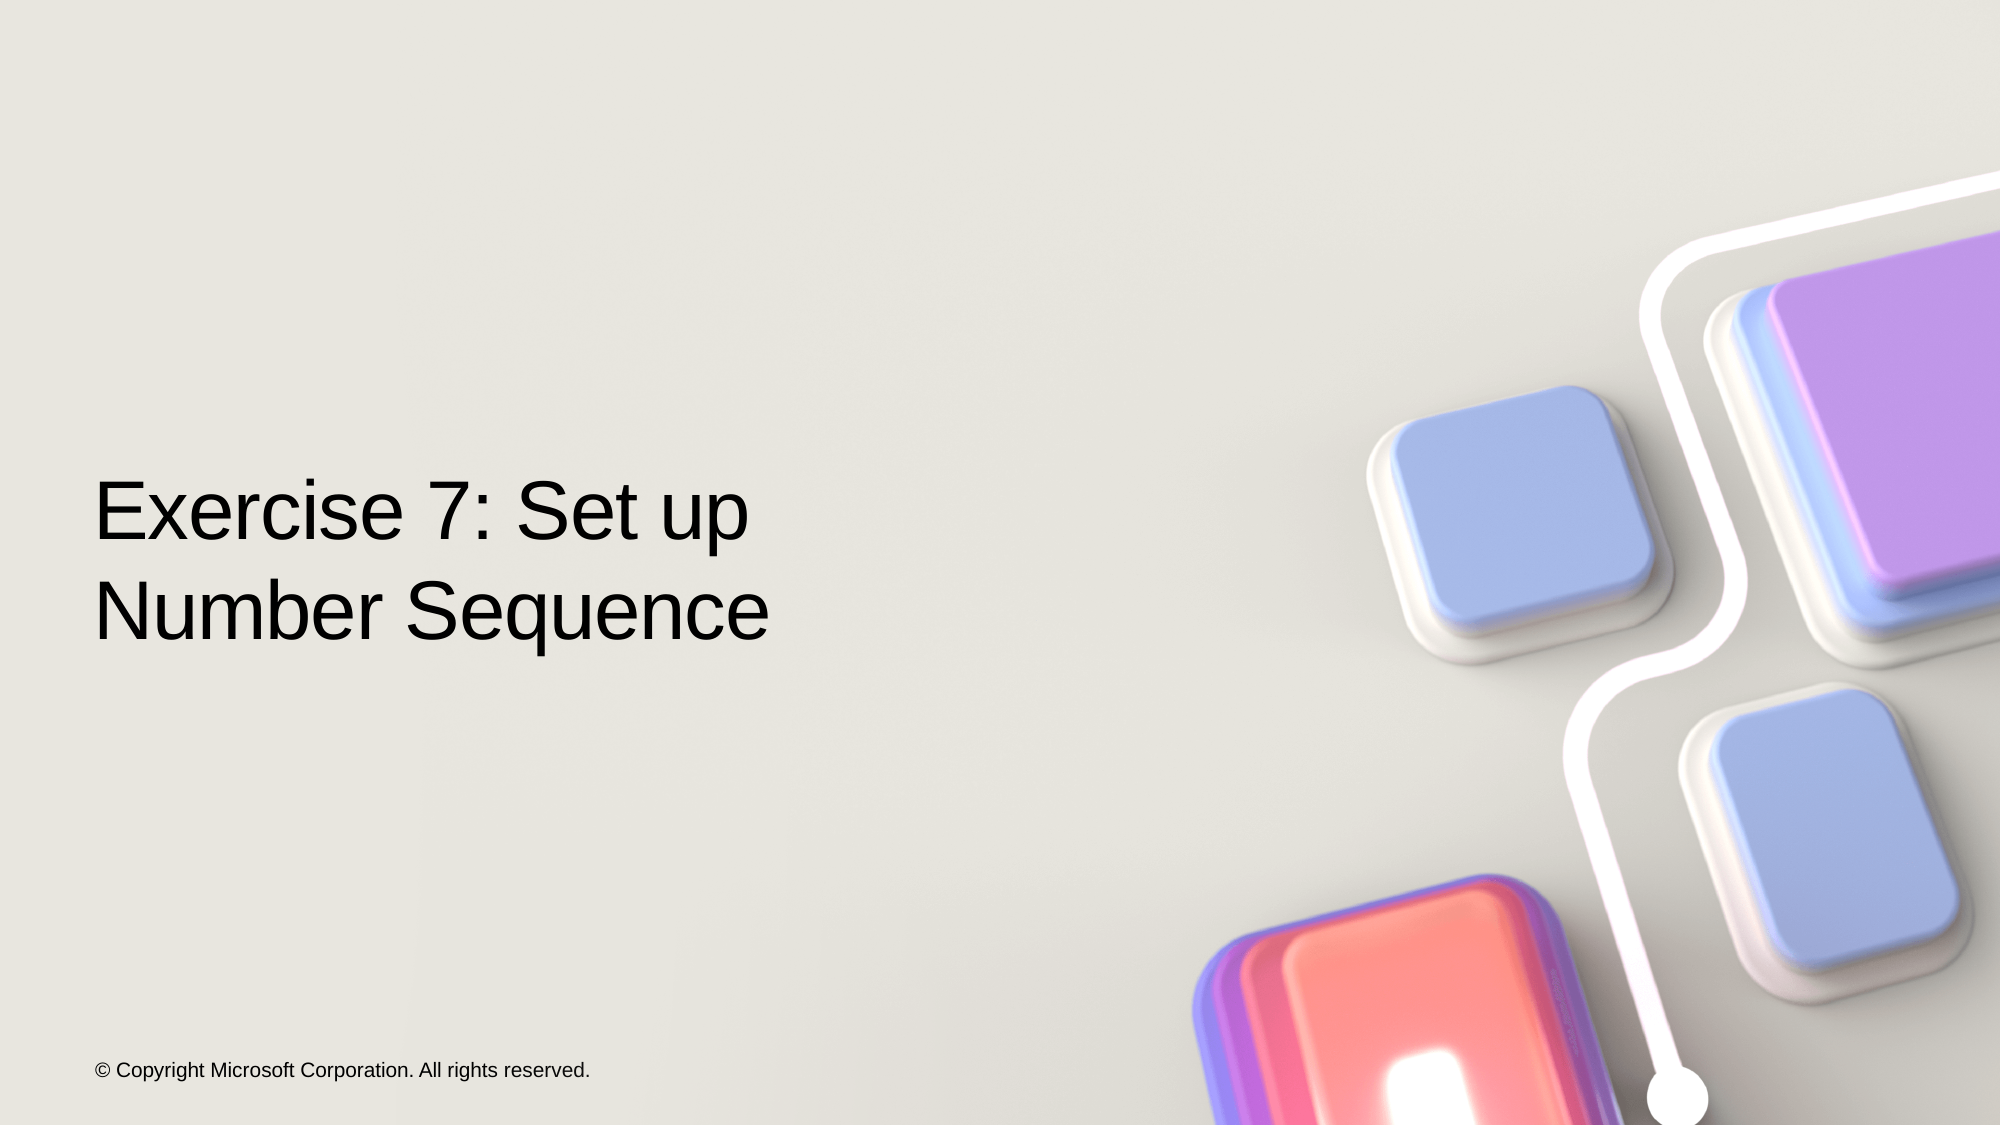

# Exercise 7: Set up Number Sequence